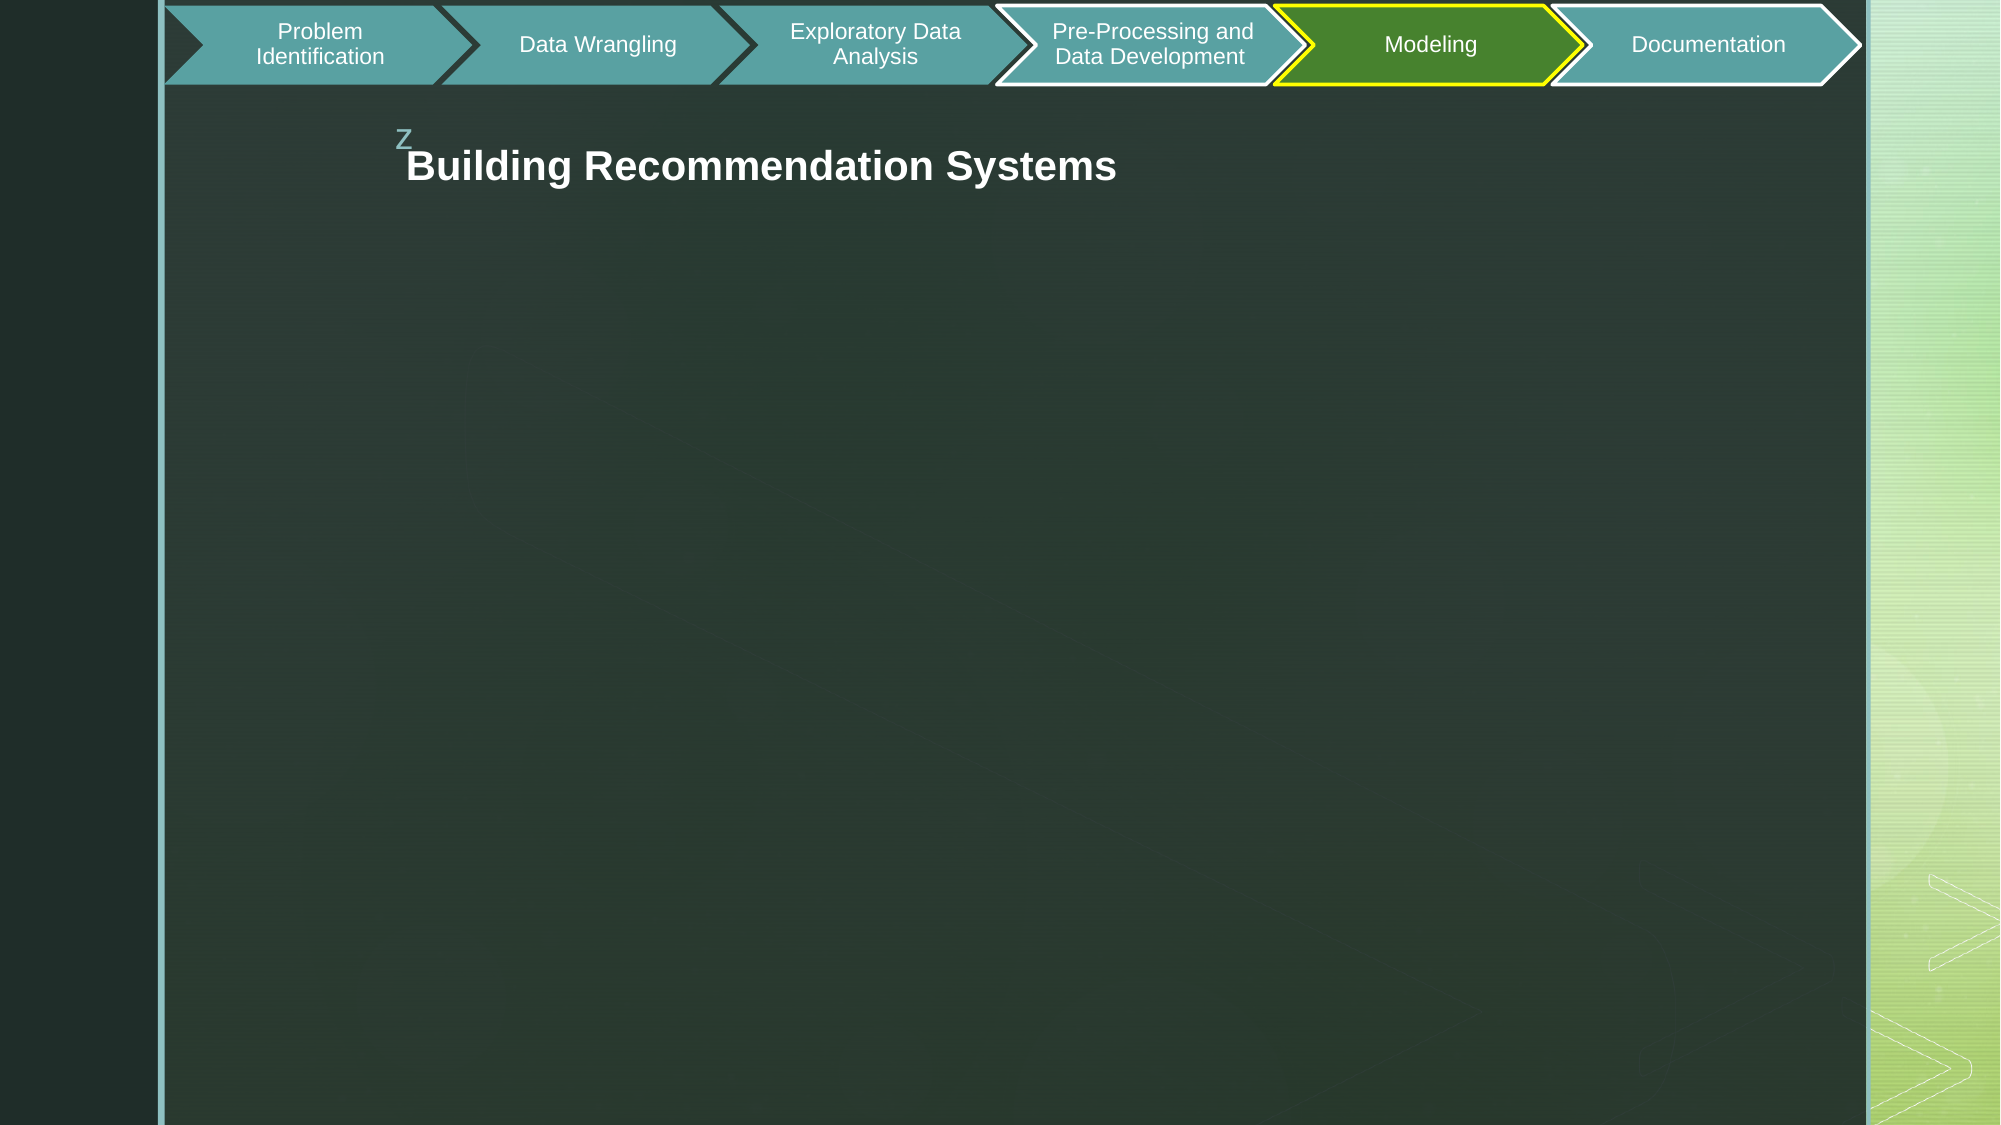

Problem Identification
Data Wrangling
Exploratory Data Analysis
Pre-Processing and Data Development
Modeling
Documentation
Building Recommendation Systems